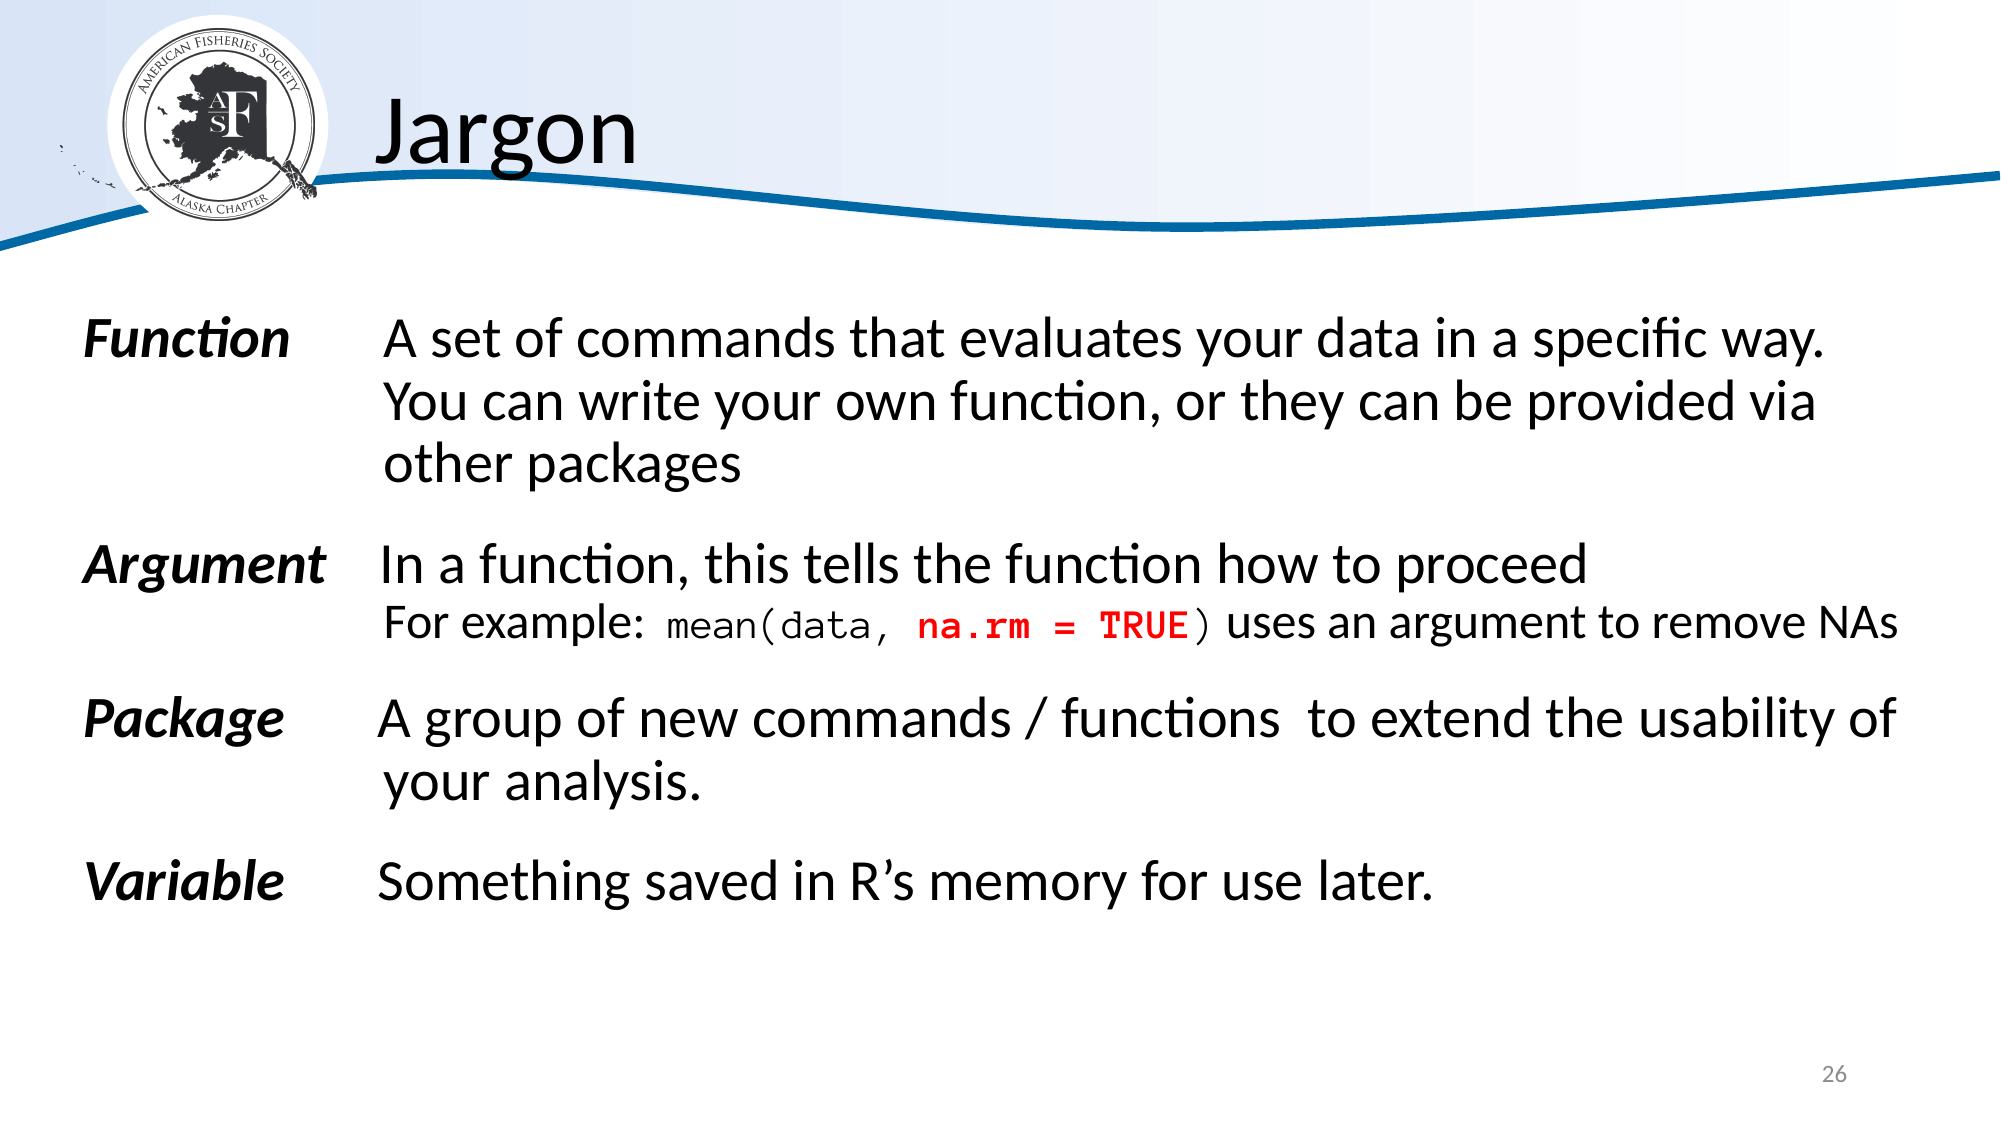

# Jargon
Function       A set of commands that evaluates your data in a specific way. You can write your own function, or they can be provided via other packages
Argument    In a function, this tells the function how to proceed                    For example:  mean(data, na.rm = TRUE) uses an argument to remove NAs
Package       A group of new commands / functions  to extend the usability of your analysis.
Variable       Something saved in R’s memory for use later.

26